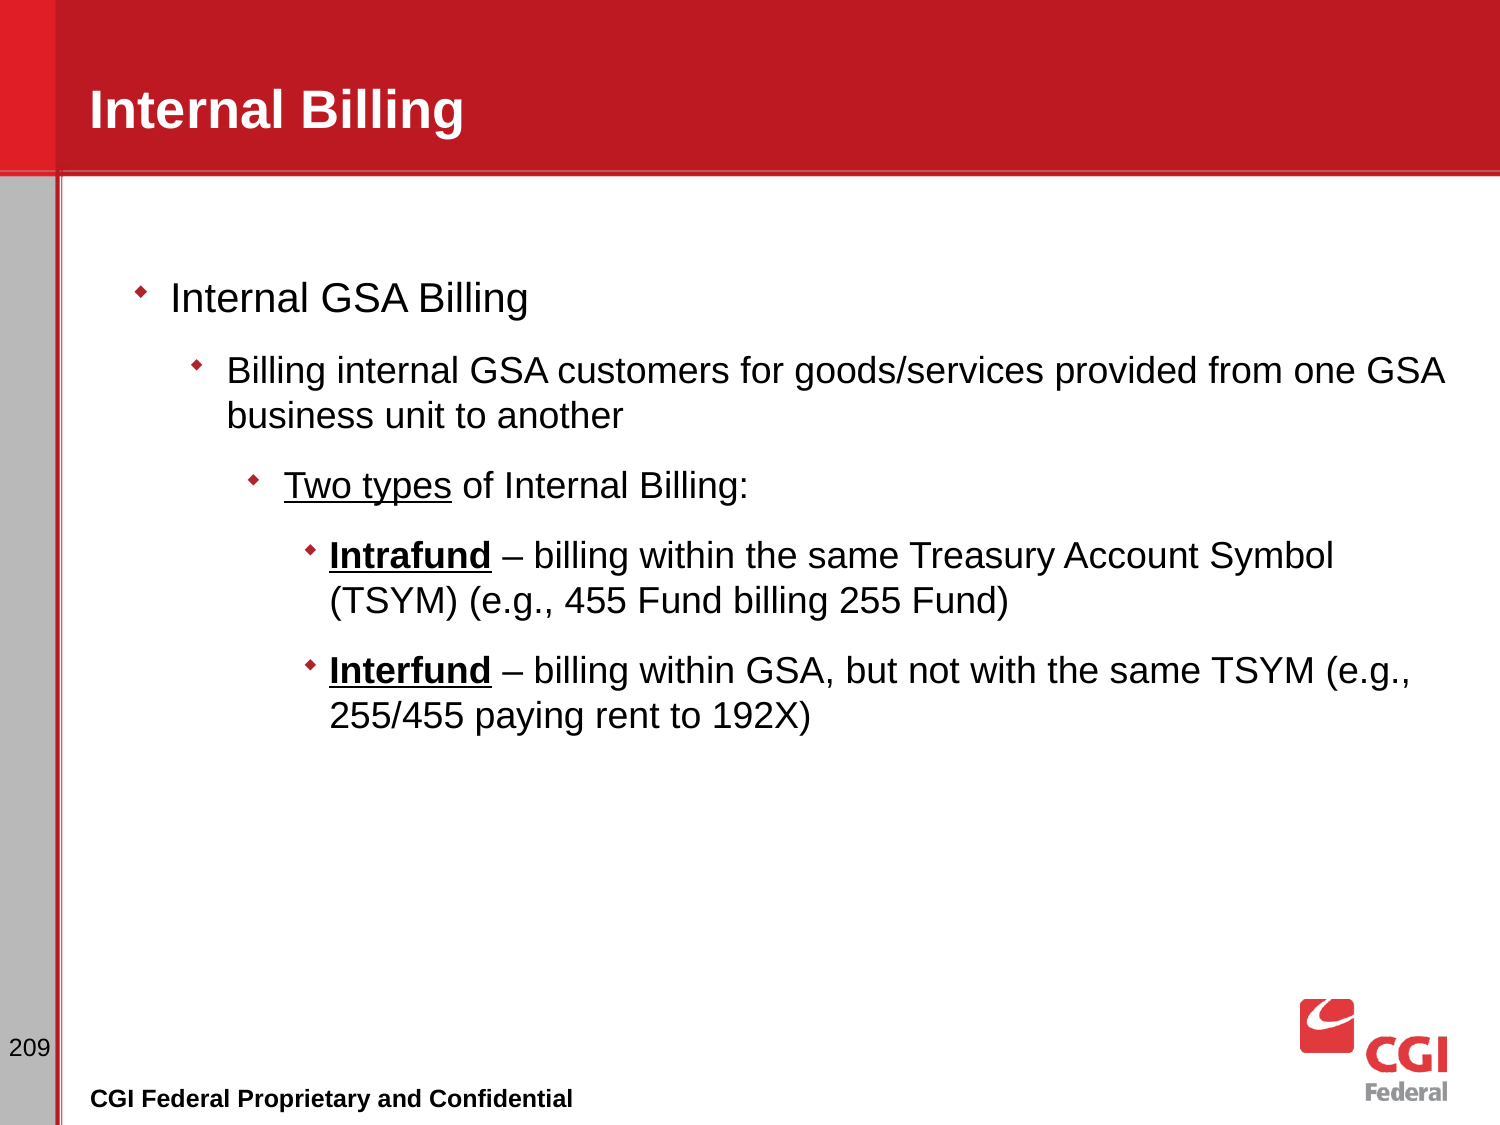

# Internal Billing
Internal GSA Billing
Billing internal GSA customers for goods/services provided from one GSA business unit to another
Two types of Internal Billing:
Intrafund – billing within the same Treasury Account Symbol (TSYM) (e.g., 455 Fund billing 255 Fund)
Interfund – billing within GSA, but not with the same TSYM (e.g., 255/455 paying rent to 192X)

209
CGI Federal Proprietary and Confidential